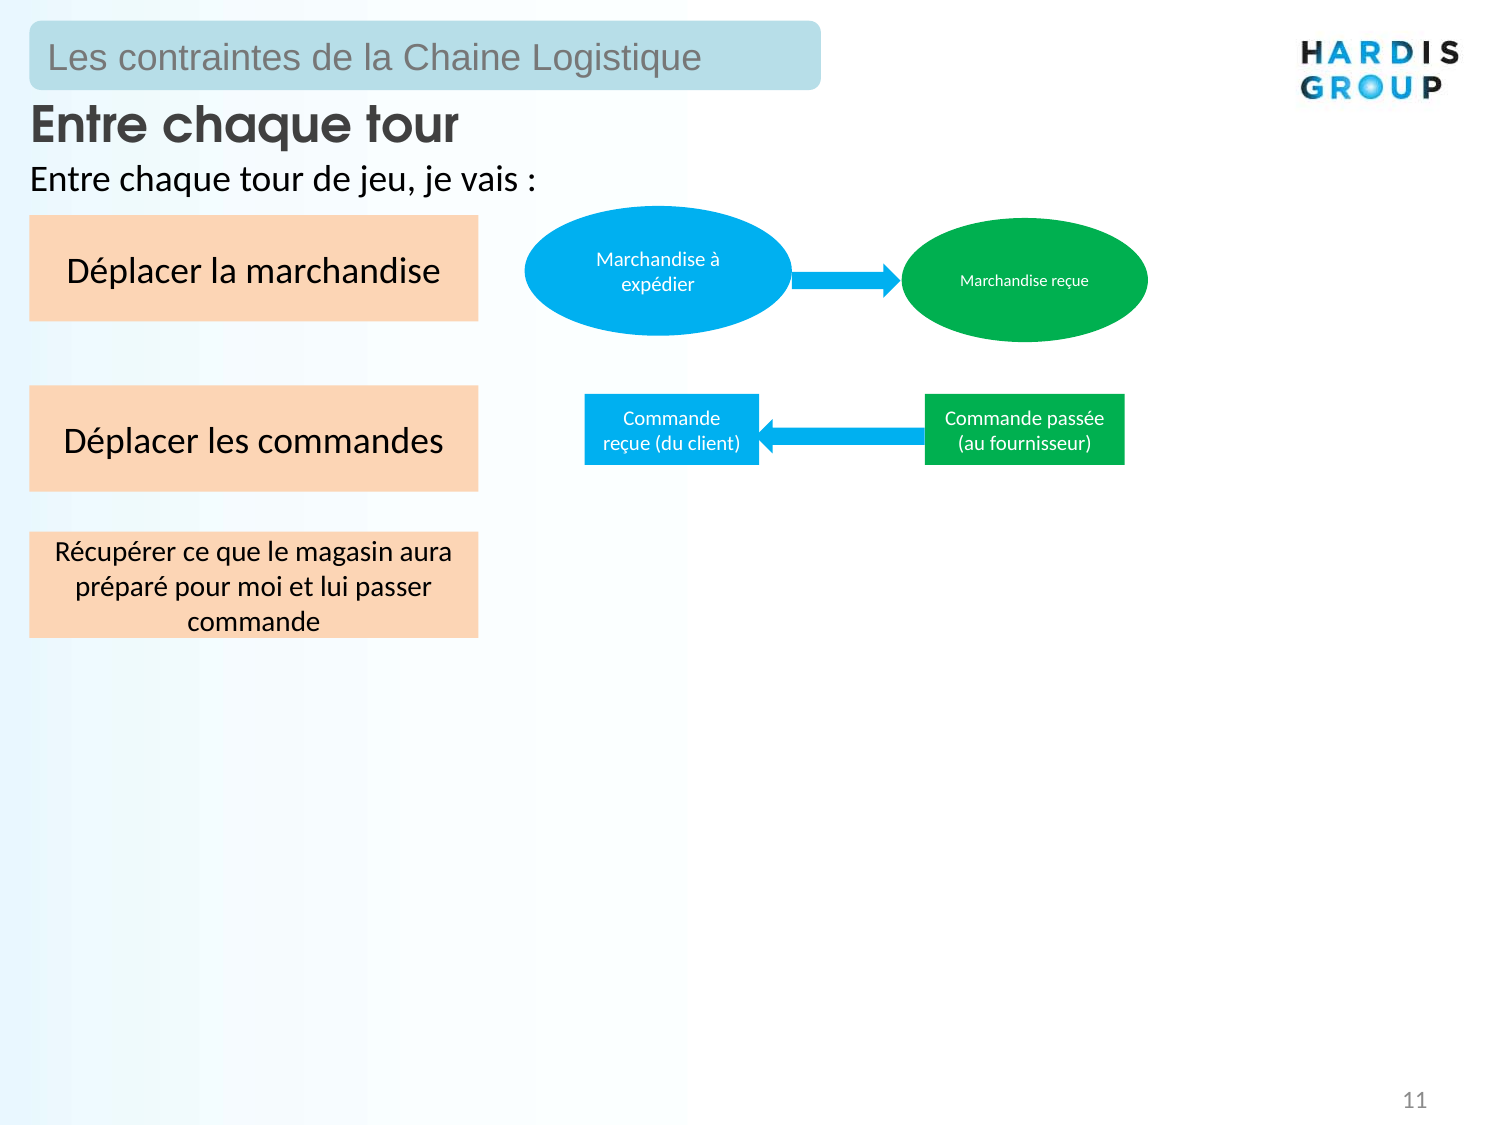

Les contraintes de la Chaine Logistique
Entre chaque tour
Entre chaque tour de jeu, je vais :
Marchandise à expédier
Déplacer la marchandise
Marchandise reçue

Déplacer les commandes
Commande reçue (du client)
Commande passée (au fournisseur)

Récupérer ce que le magasin aura préparé pour moi et lui passer commande
11